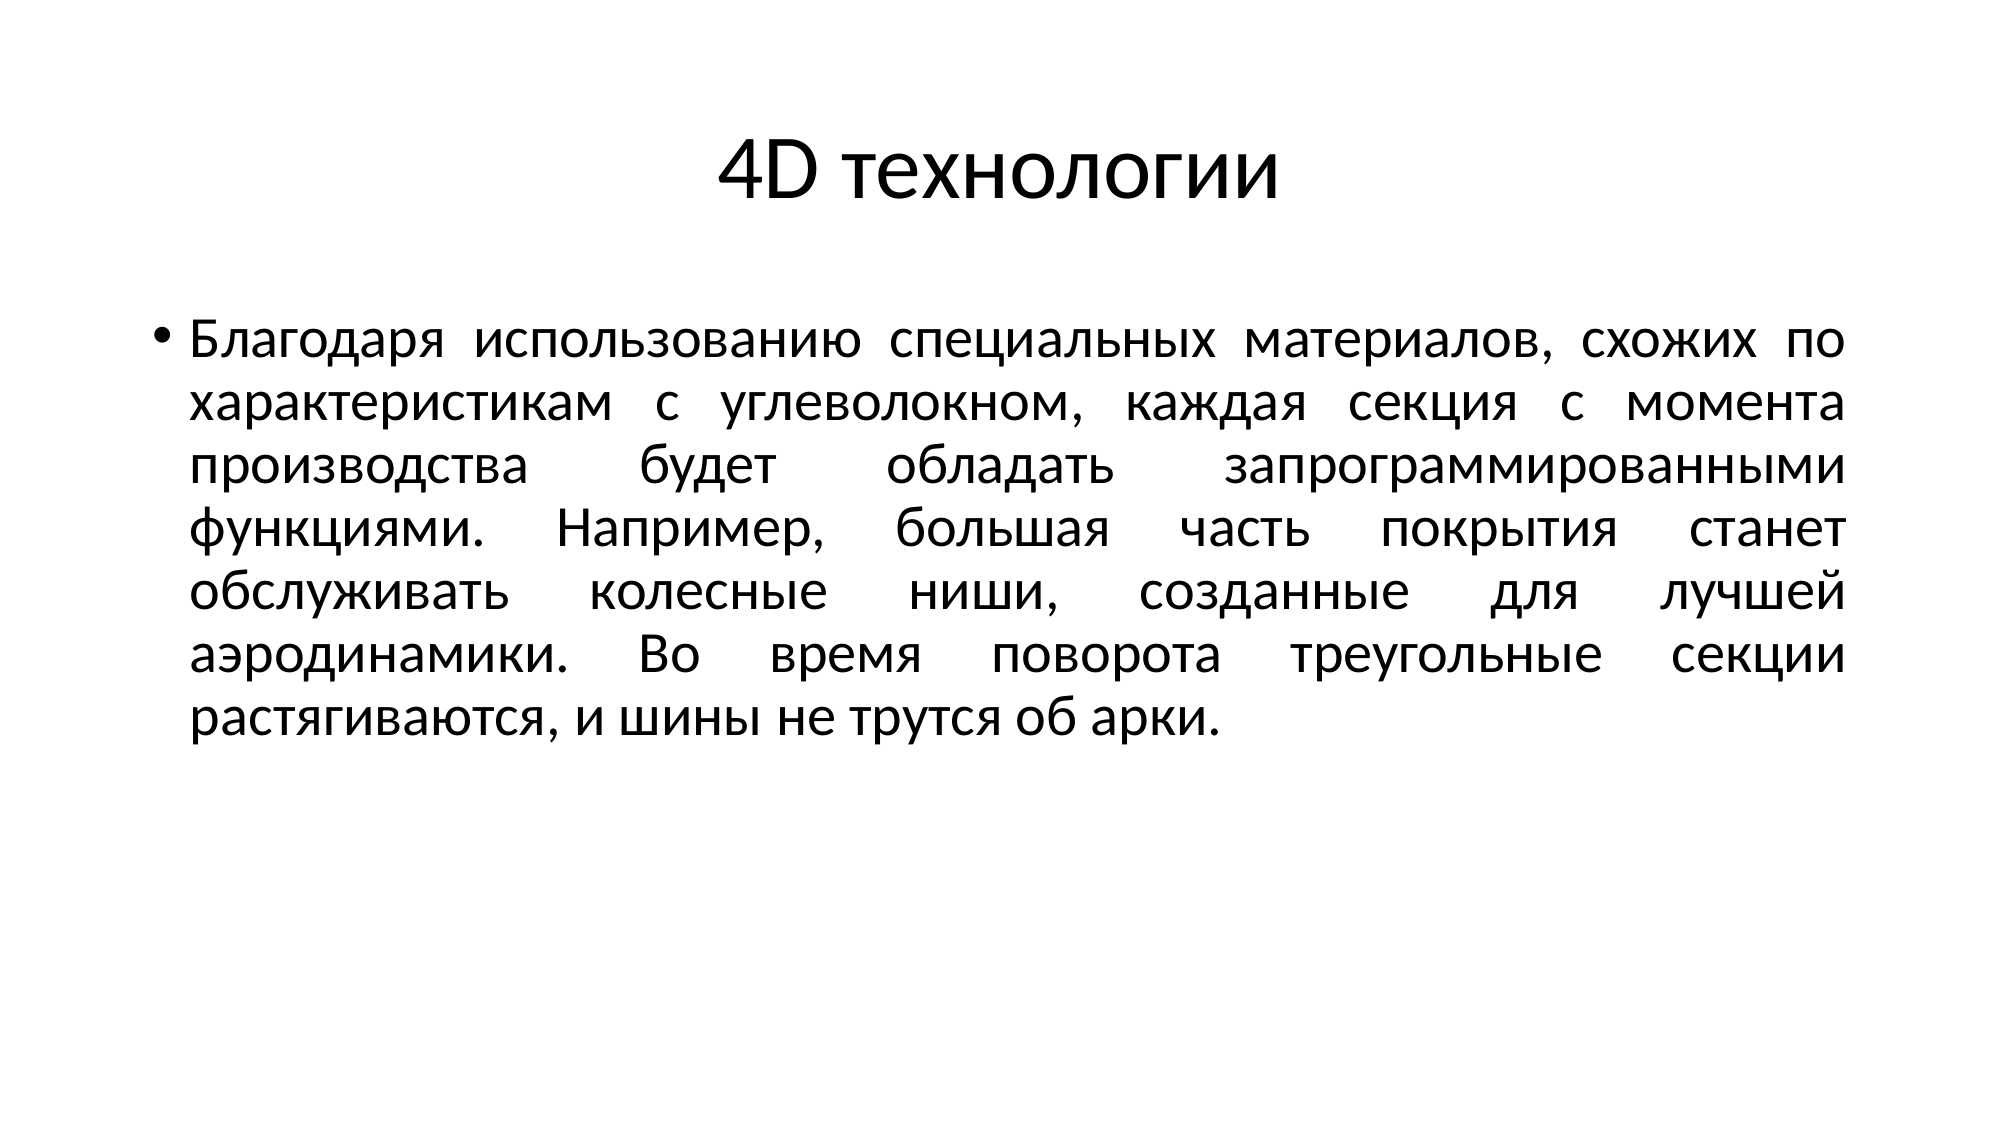

# 4D технологии
Благодаря использованию специальных материалов, схожих по характеристикам с углеволокном, каждая секция с момента производства будет обладать запрограммированными функциями. Например, большая часть покрытия станет обслуживать колесные ниши, созданные для лучшей аэродинамики. Во время поворота треугольные секции растягиваются, и шины не трутся об арки.